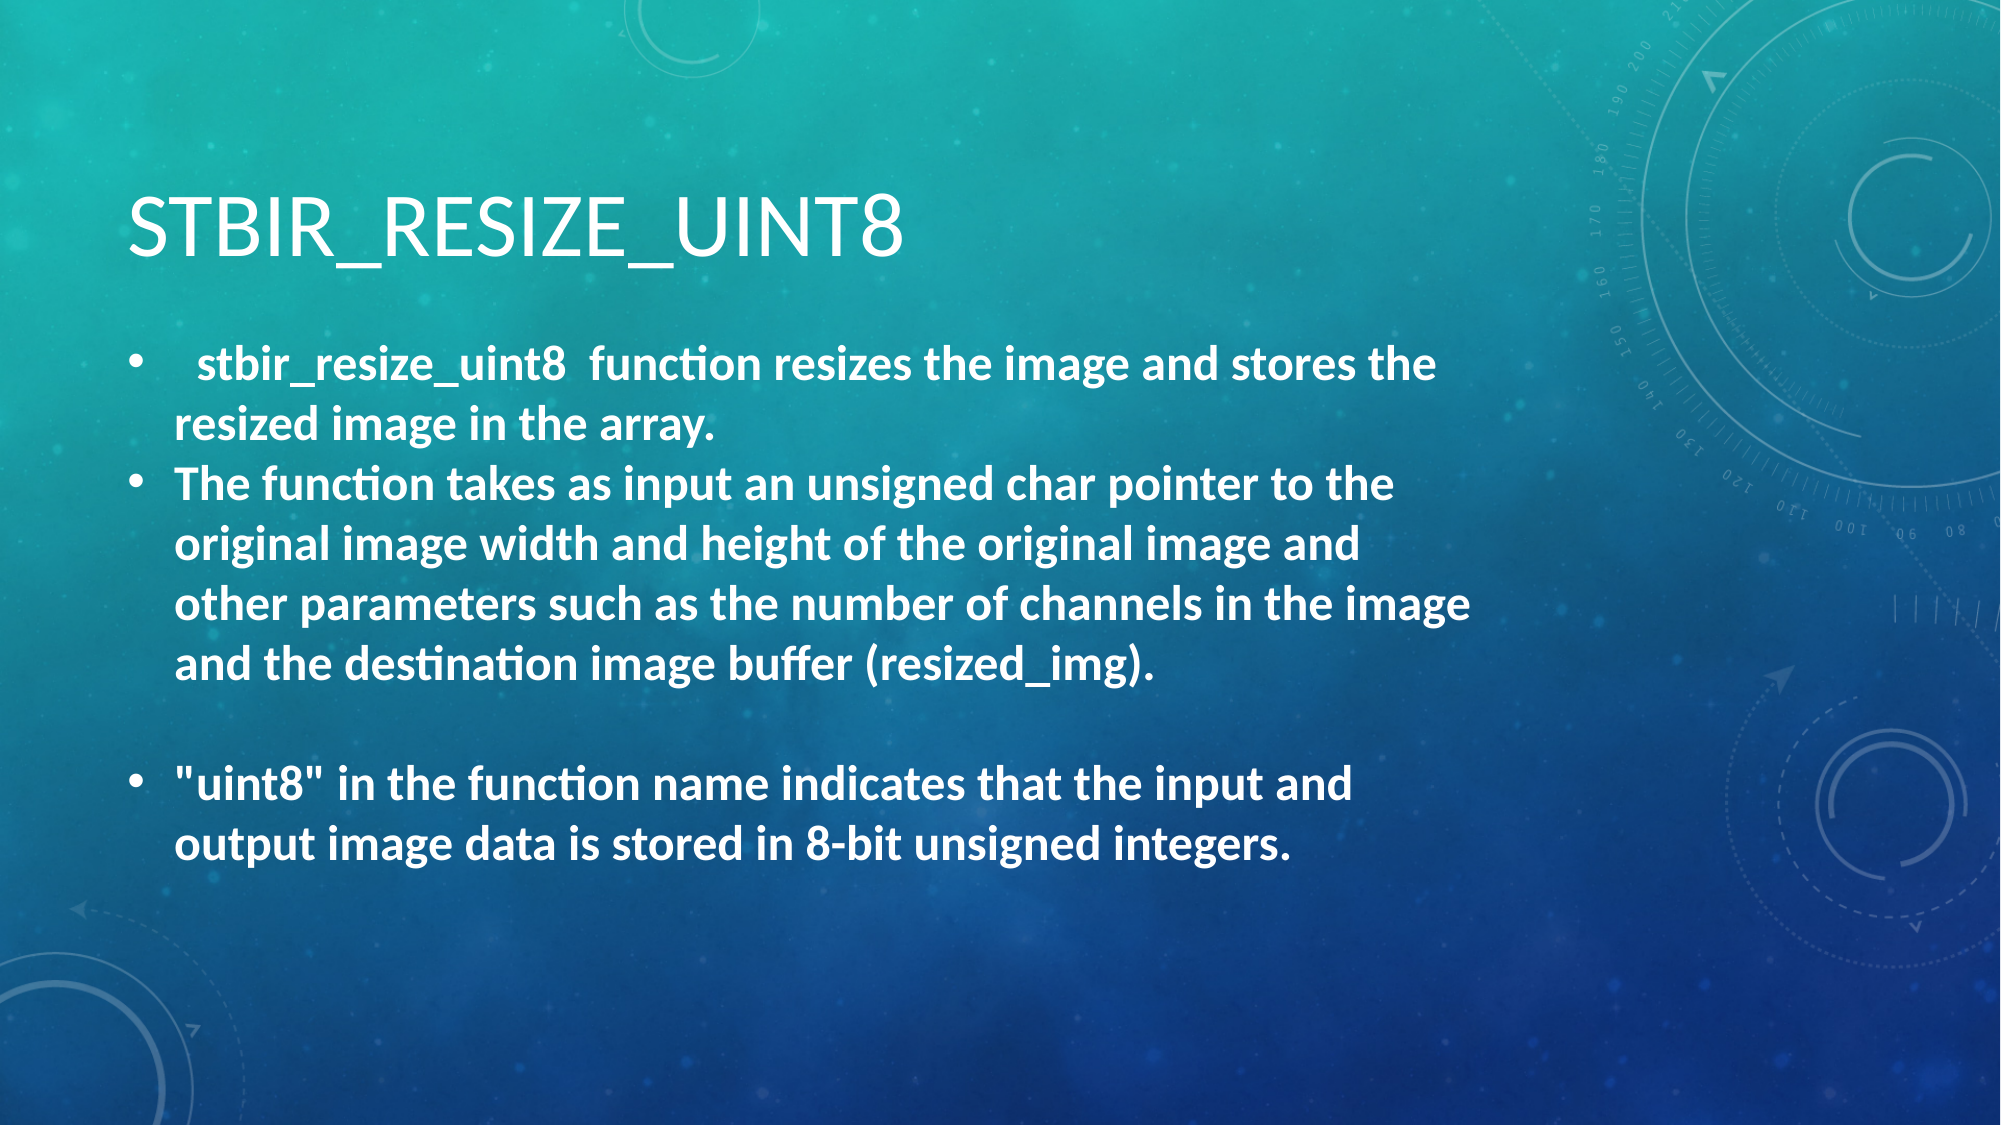

# stbir_resize_uint8
  stbir_resize_uint8  function resizes the image and stores the resized image in the array.
The function takes as input an unsigned char pointer to the original image width and height of the original image and other parameters such as the number of channels in the image and the destination image buffer (resized_img).

"uint8" in the function name indicates that the input and output image data is stored in 8-bit unsigned integers.